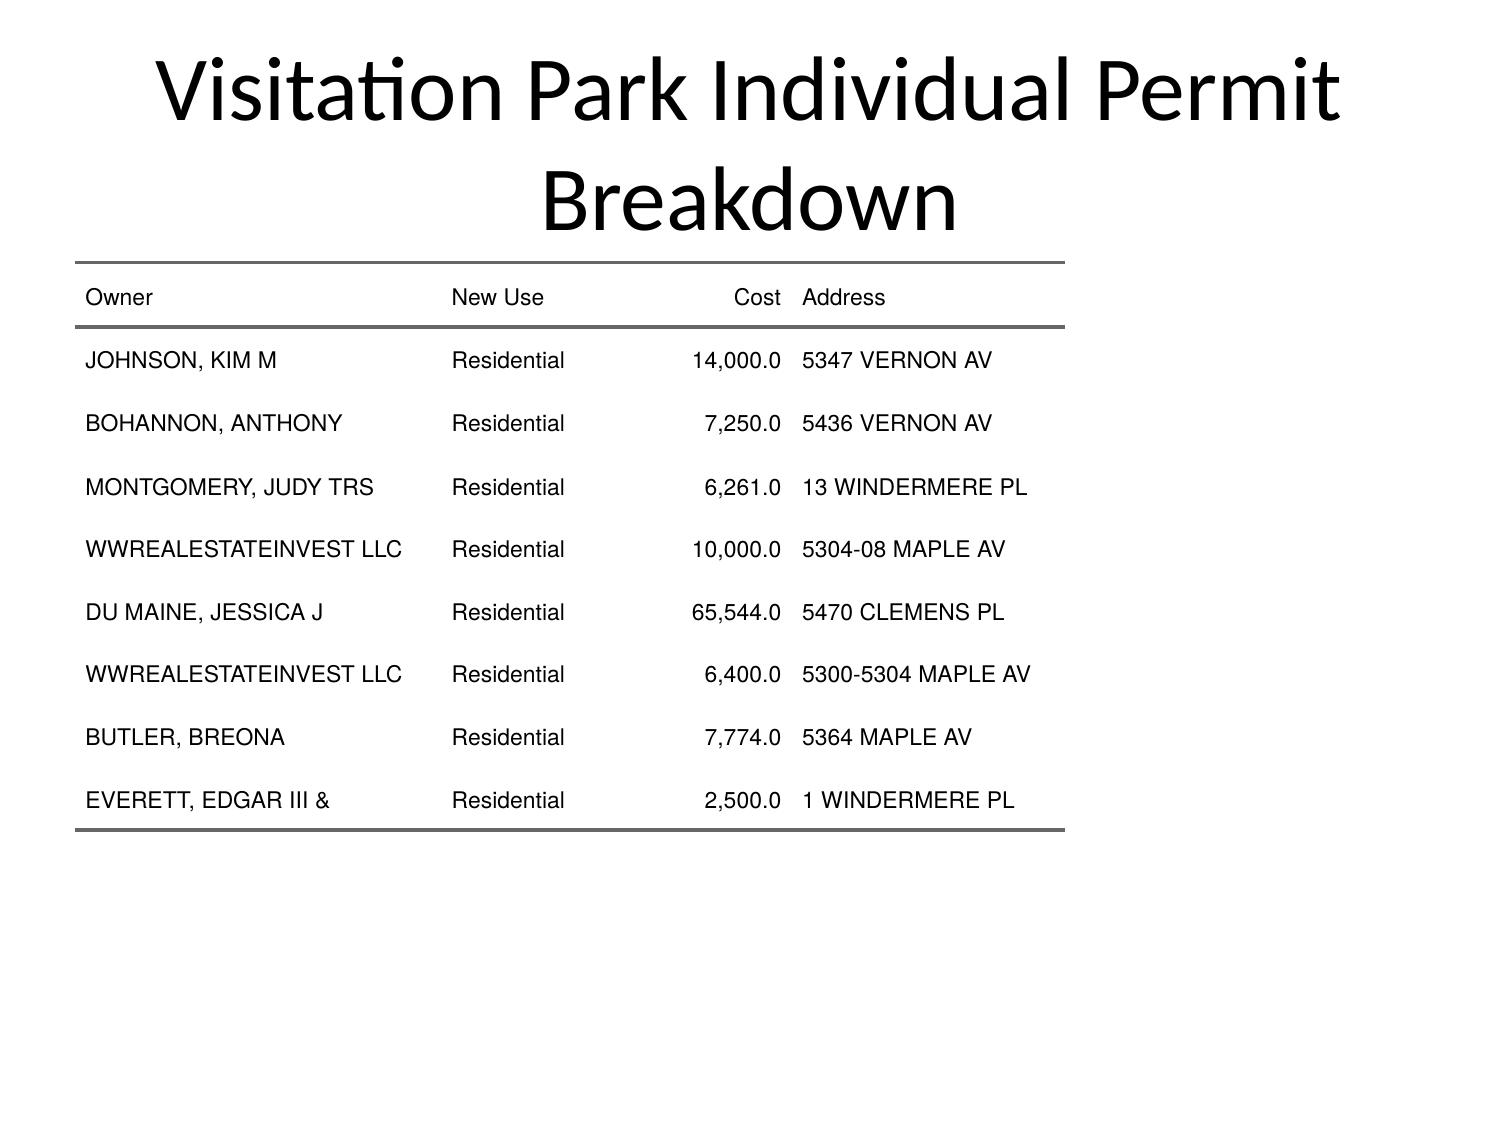

# Visitation Park Individual Permit Breakdown
| Owner | New Use | Cost | Address |
| --- | --- | --- | --- |
| JOHNSON, KIM M | Residential | 14,000.0 | 5347 VERNON AV |
| BOHANNON, ANTHONY | Residential | 7,250.0 | 5436 VERNON AV |
| MONTGOMERY, JUDY TRS | Residential | 6,261.0 | 13 WINDERMERE PL |
| WWREALESTATEINVEST LLC | Residential | 10,000.0 | 5304-08 MAPLE AV |
| DU MAINE, JESSICA J | Residential | 65,544.0 | 5470 CLEMENS PL |
| WWREALESTATEINVEST LLC | Residential | 6,400.0 | 5300-5304 MAPLE AV |
| BUTLER, BREONA | Residential | 7,774.0 | 5364 MAPLE AV |
| EVERETT, EDGAR III & | Residential | 2,500.0 | 1 WINDERMERE PL |